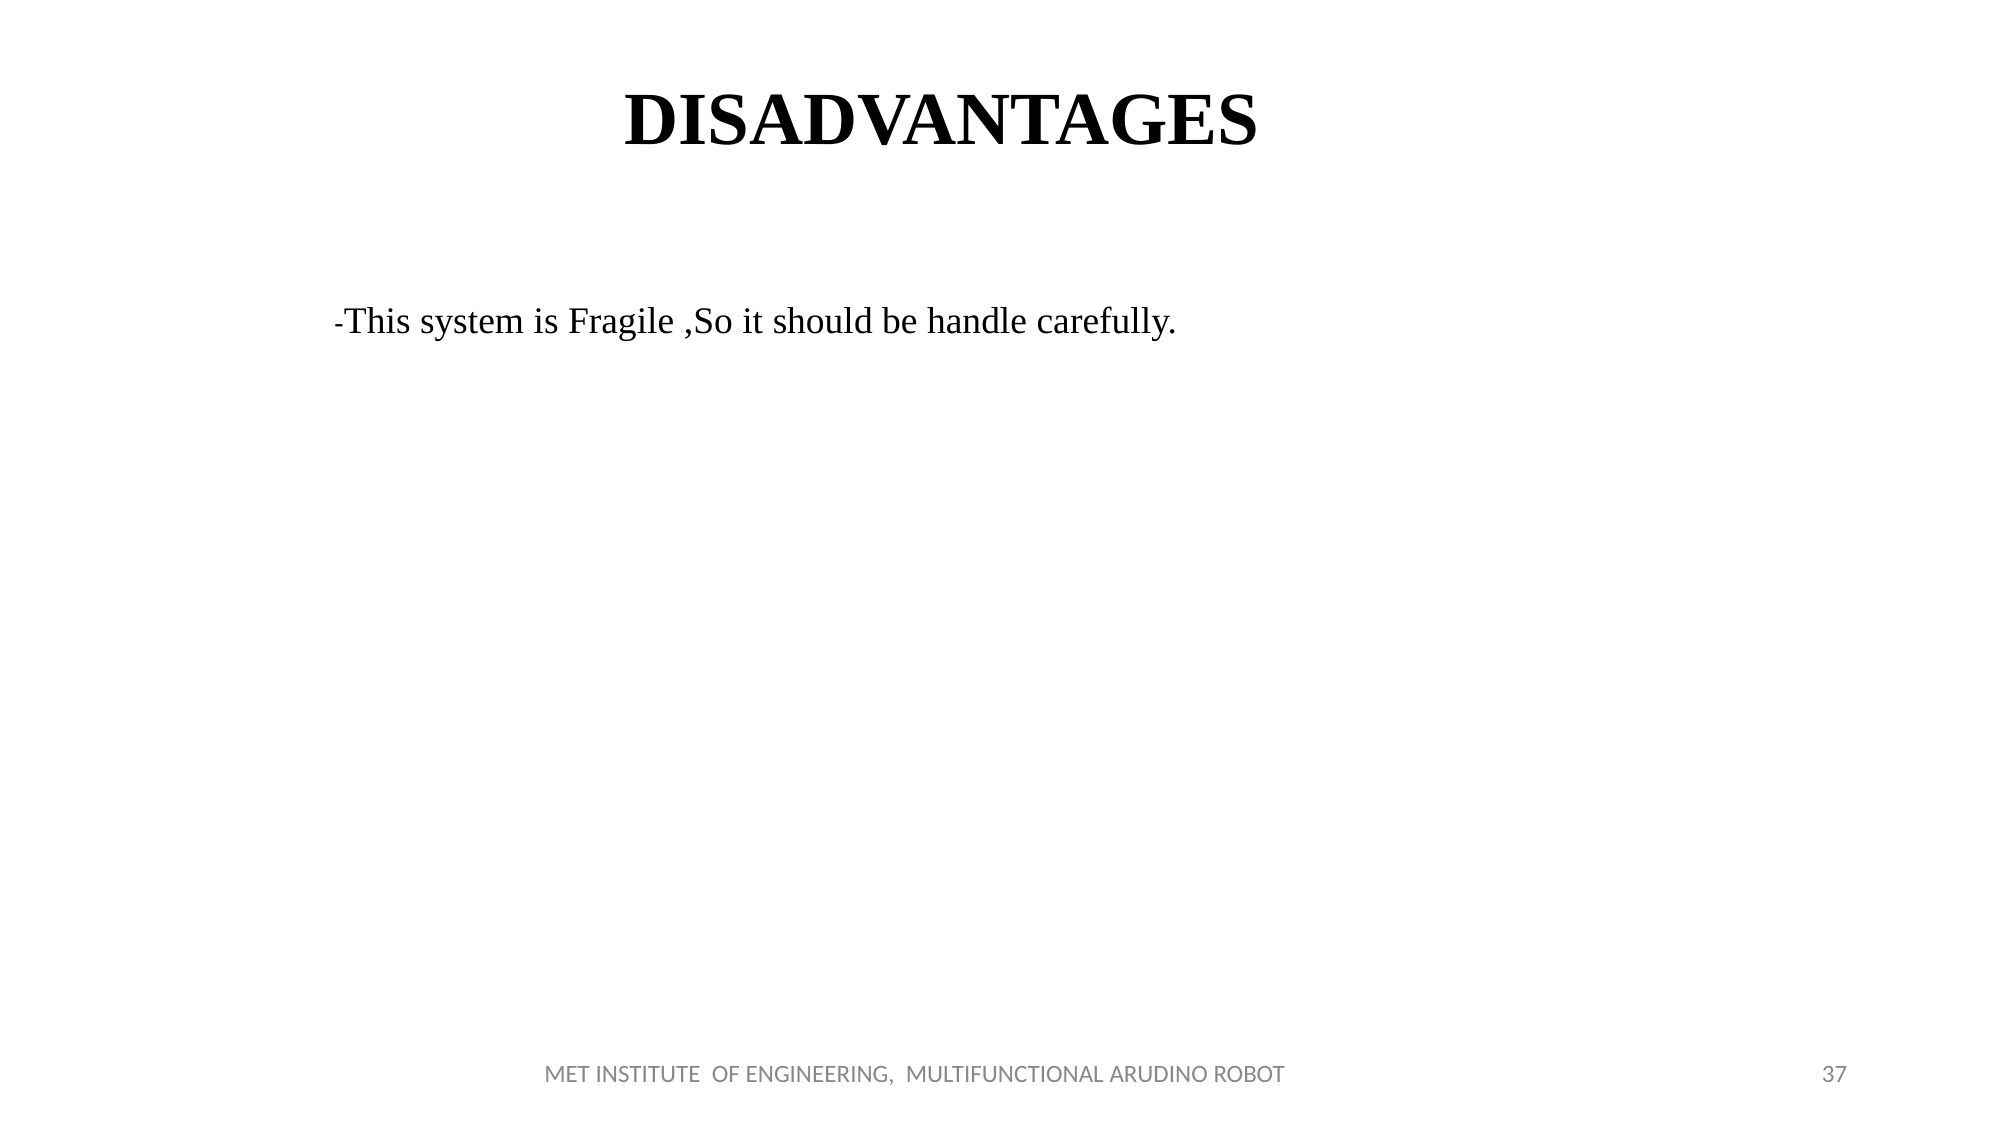

DISADVANTAGES

-This system is Fragile ,So it should be handle carefully.
MET INSTITUTE  OF ENGINEERING,  MULTIFUNCTIONAL ARUDINO ROBOT
37